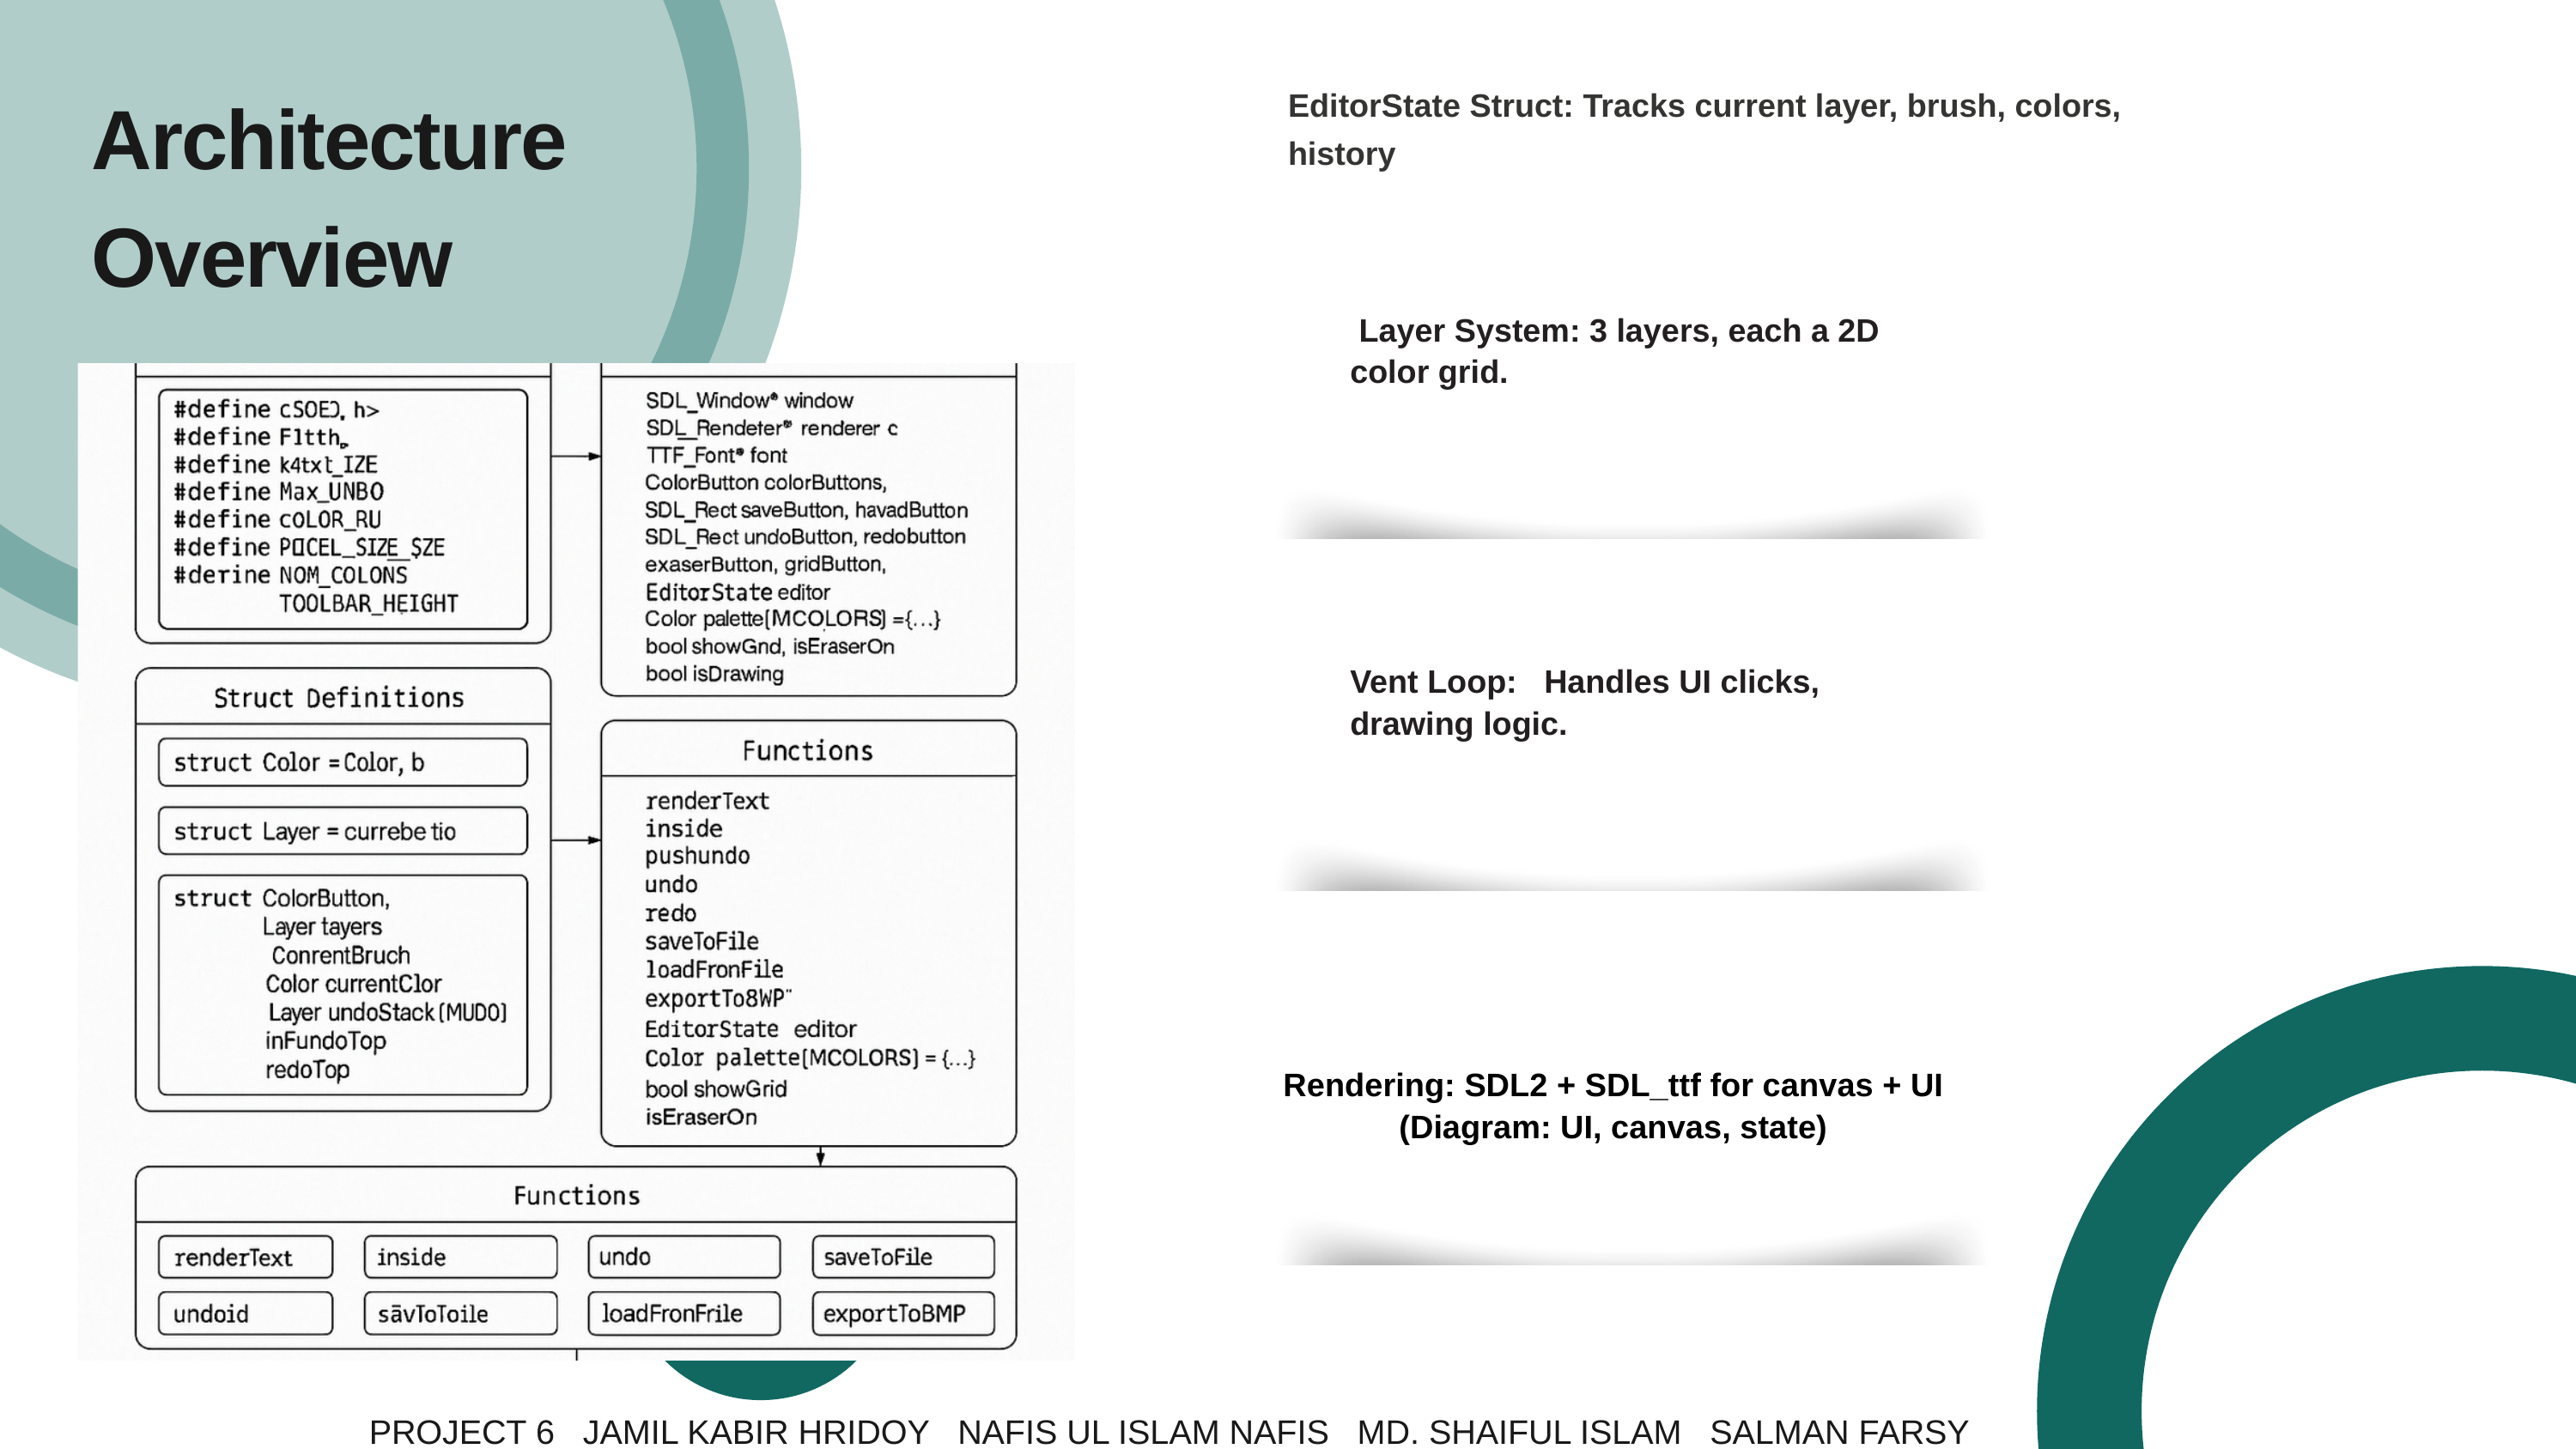

Architecture Overview
EditorState Struct: Tracks current layer, brush, colors, history

 Layer System: 3 layers, each a 2D color grid.

Vent Loop:   Handles UI clicks, drawing logic.

Rendering: SDL2 + SDL_ttf for canvas + UI
(Diagram: UI, canvas, state)

PROJECT 6   JAMIL KABIR HRIDOY   NAFIS UL ISLAM NAFIS   MD. SHAIFUL ISLAM   SALMAN FARSY